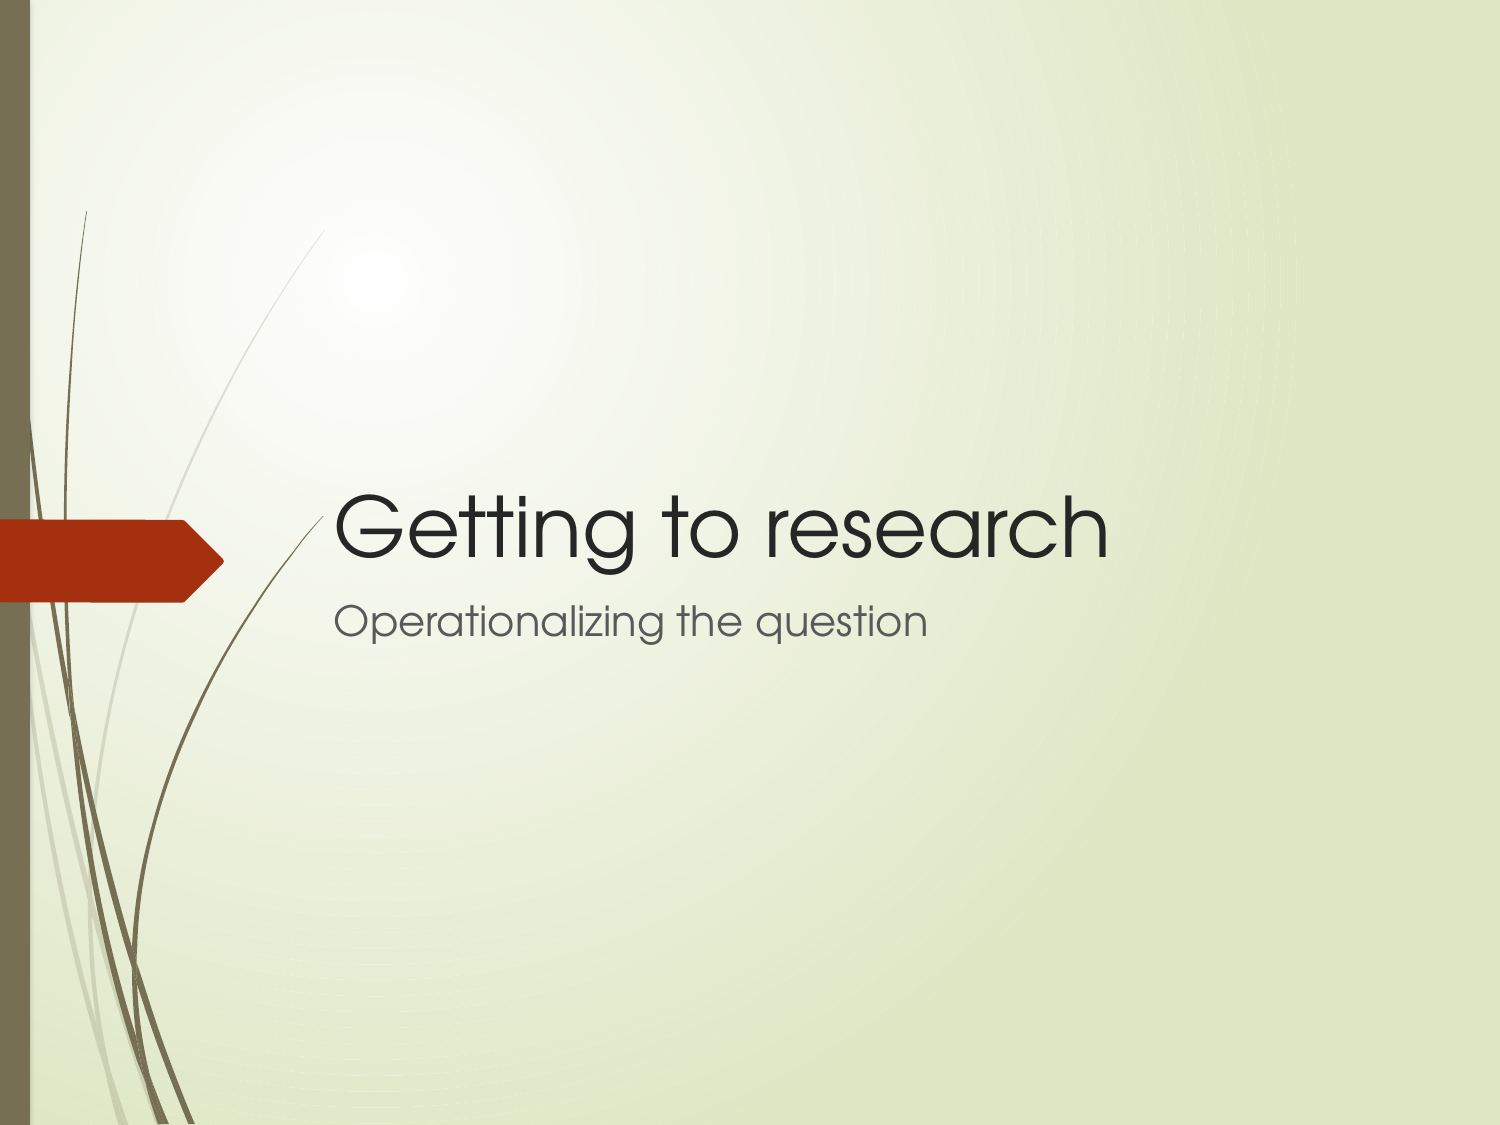

# Getting to research
Operationalizing the question